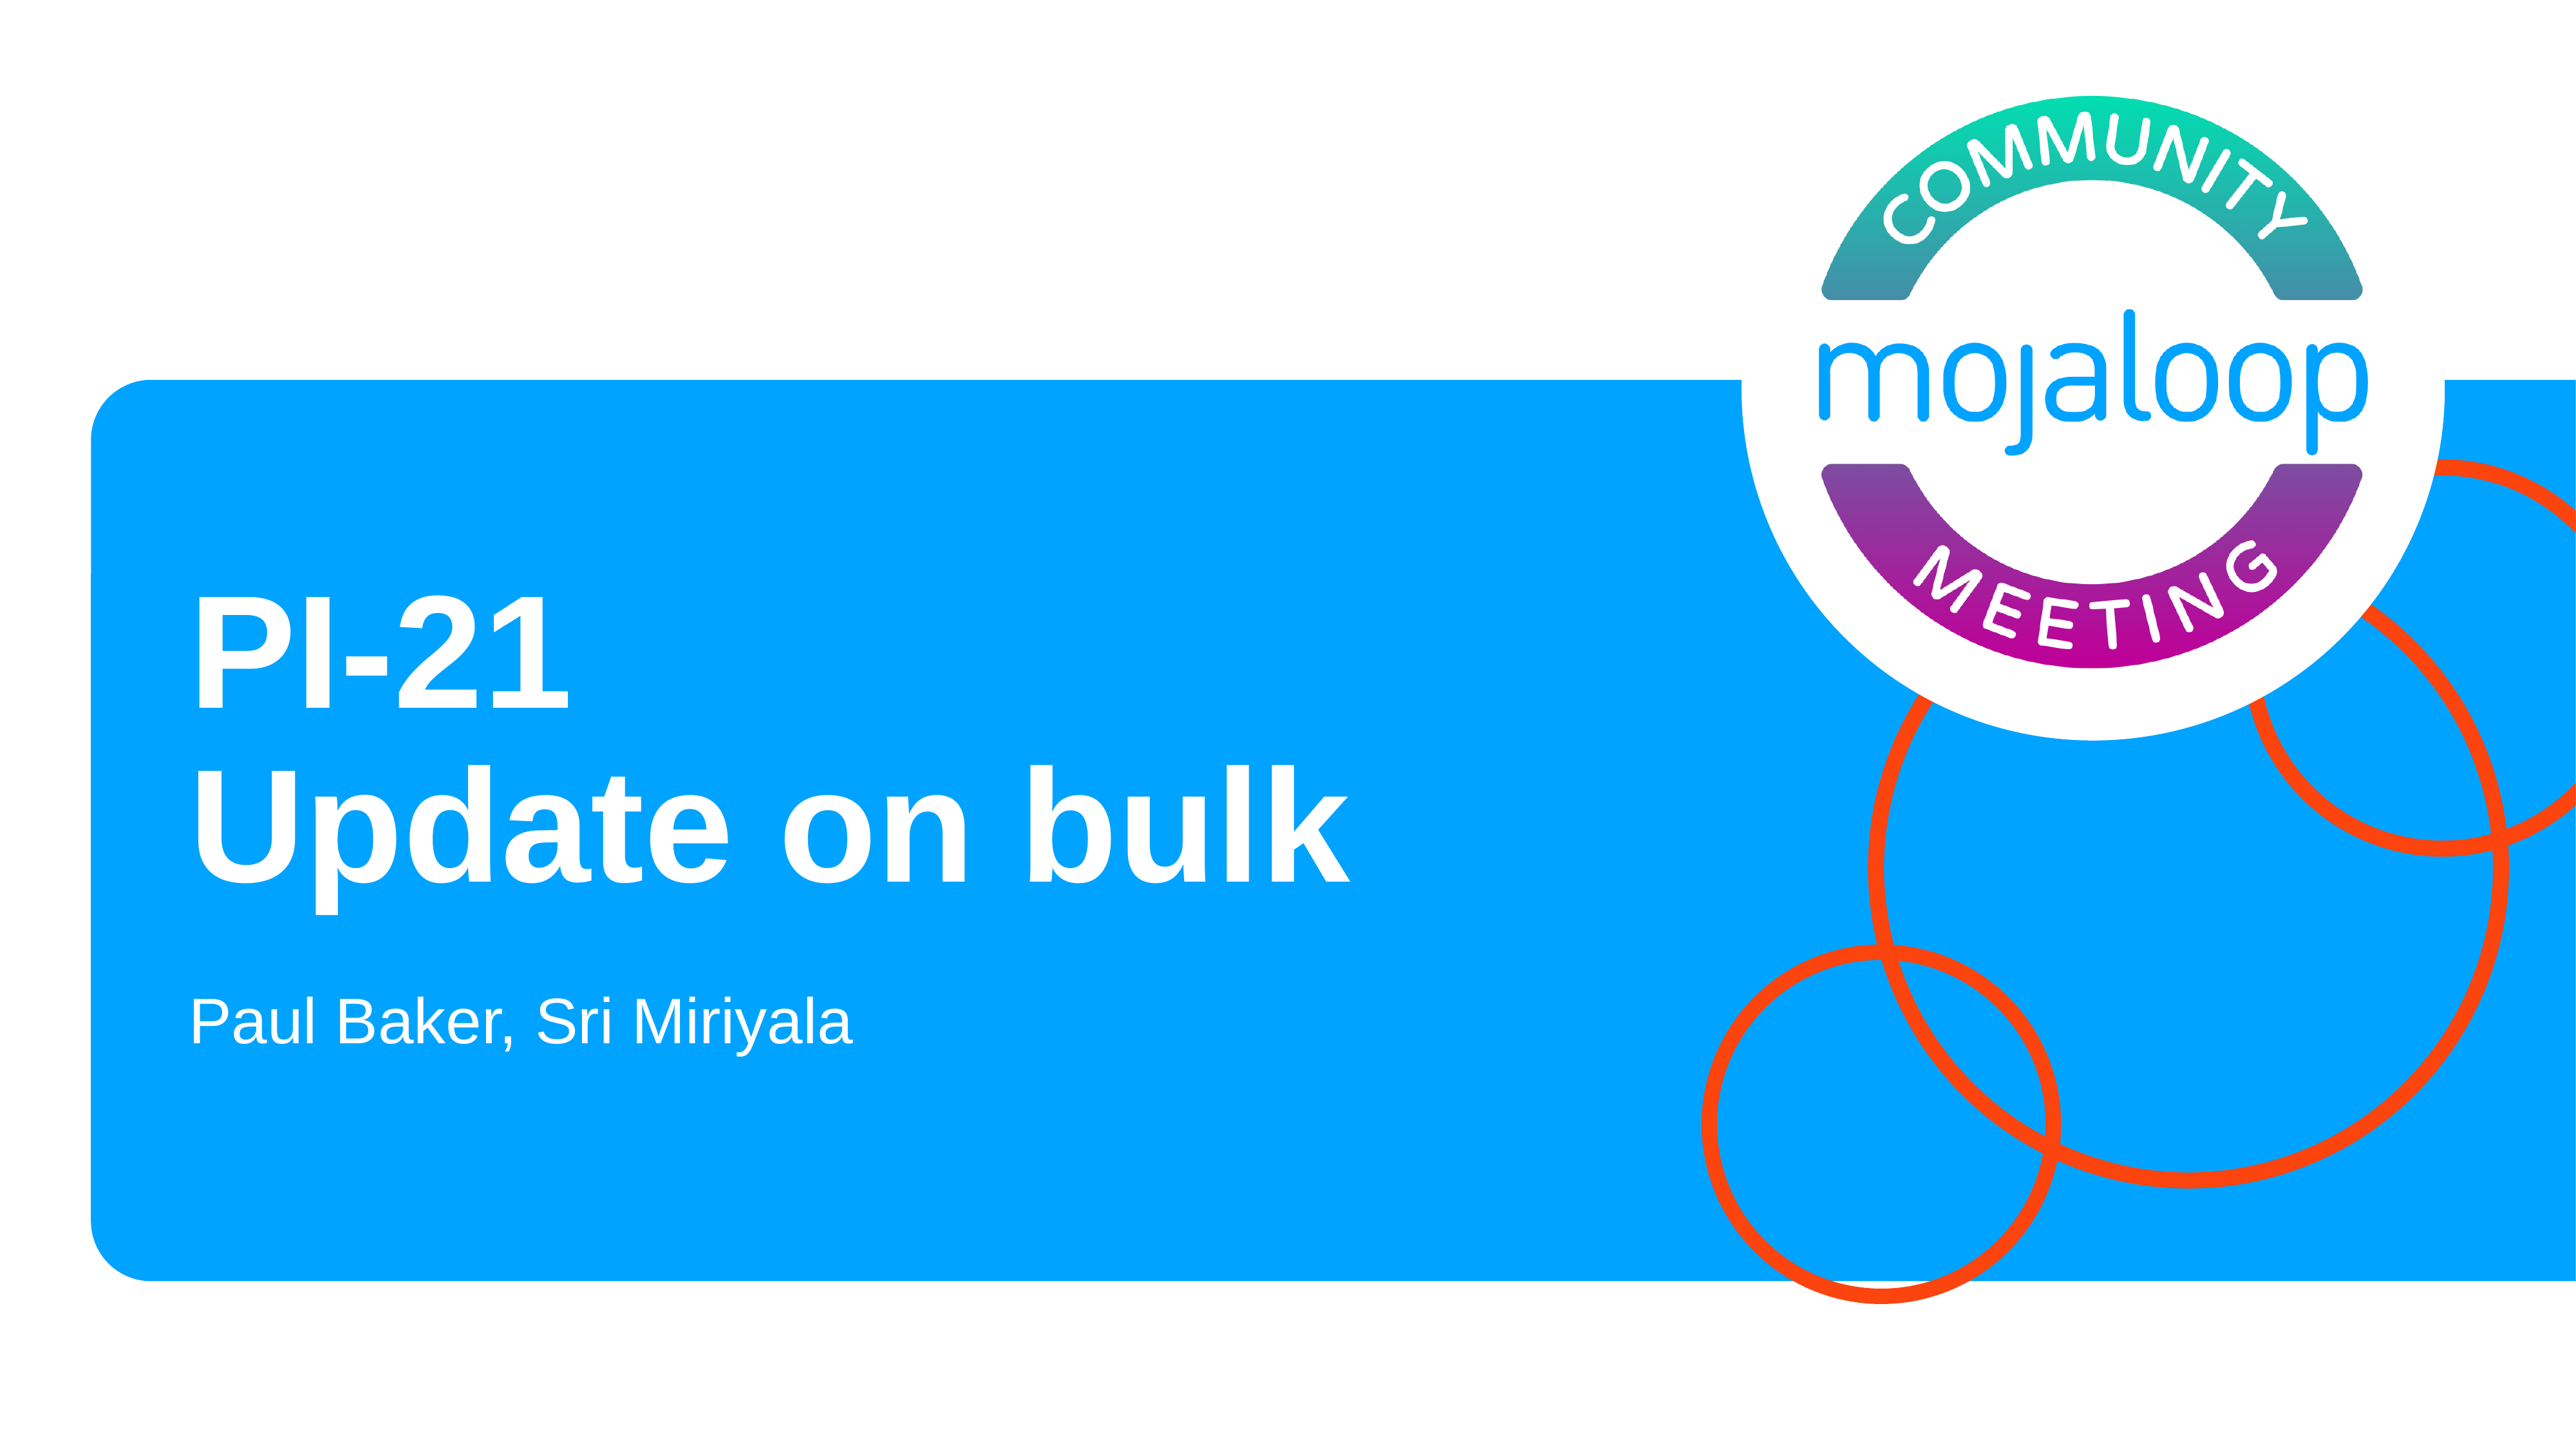

# PI-21 Update on bulk
Paul Baker, Sri Miriyala
1